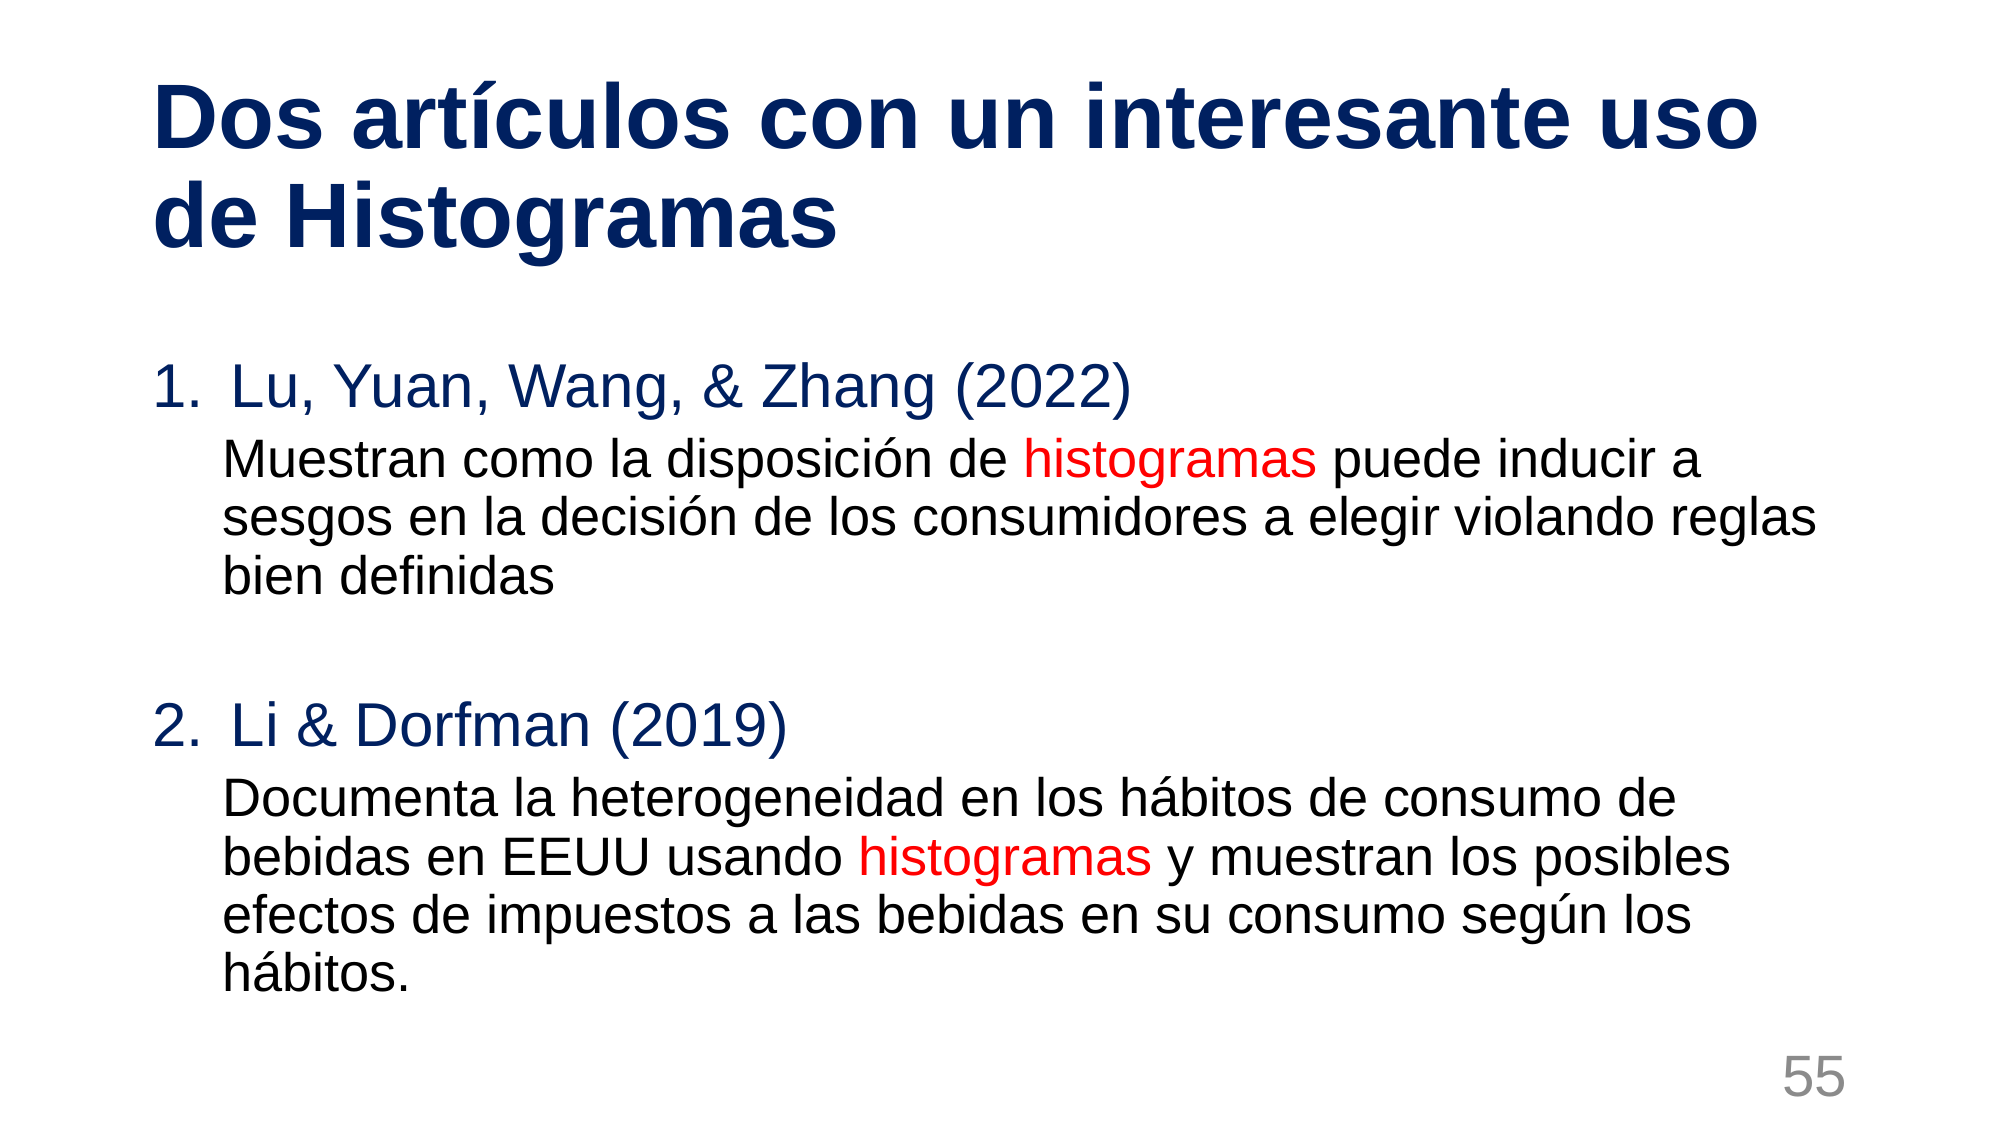

# Dos artículos con un interesante uso de Histogramas

Lu, Yuan, Wang, & Zhang (2022)
Muestran como la disposición de histogramas puede inducir a sesgos en la decisión de los consumidores a elegir violando reglas bien definidas

Li & Dorfman (2019)
Documenta la heterogeneidad en los hábitos de consumo de bebidas en EEUU usando histogramas y muestran los posibles efectos de impuestos a las bebidas en su consumo según los hábitos.

55